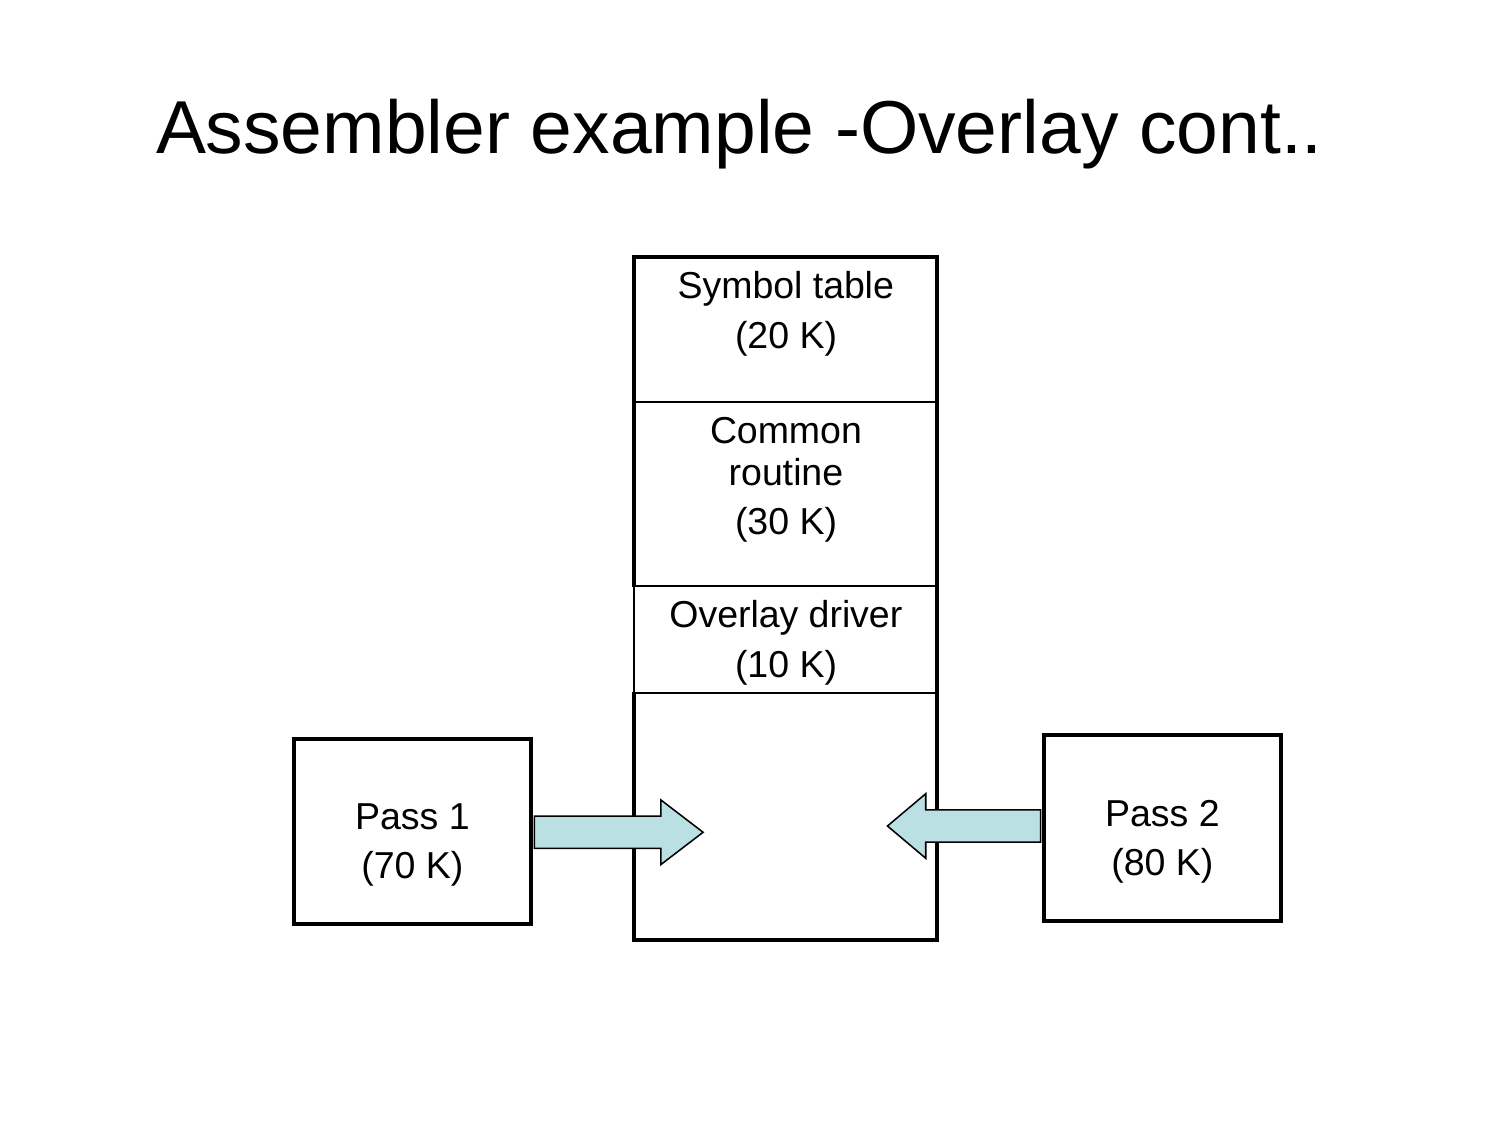

# Assembler example -Overlay cont..
| Symbol table (20 K) |
| --- |
| Common routine (30 K) |
| Overlay driver (10 K) |
|  |
| Pass 2 (80 K) |
| --- |
| Pass 1 (70 K) |
| --- |